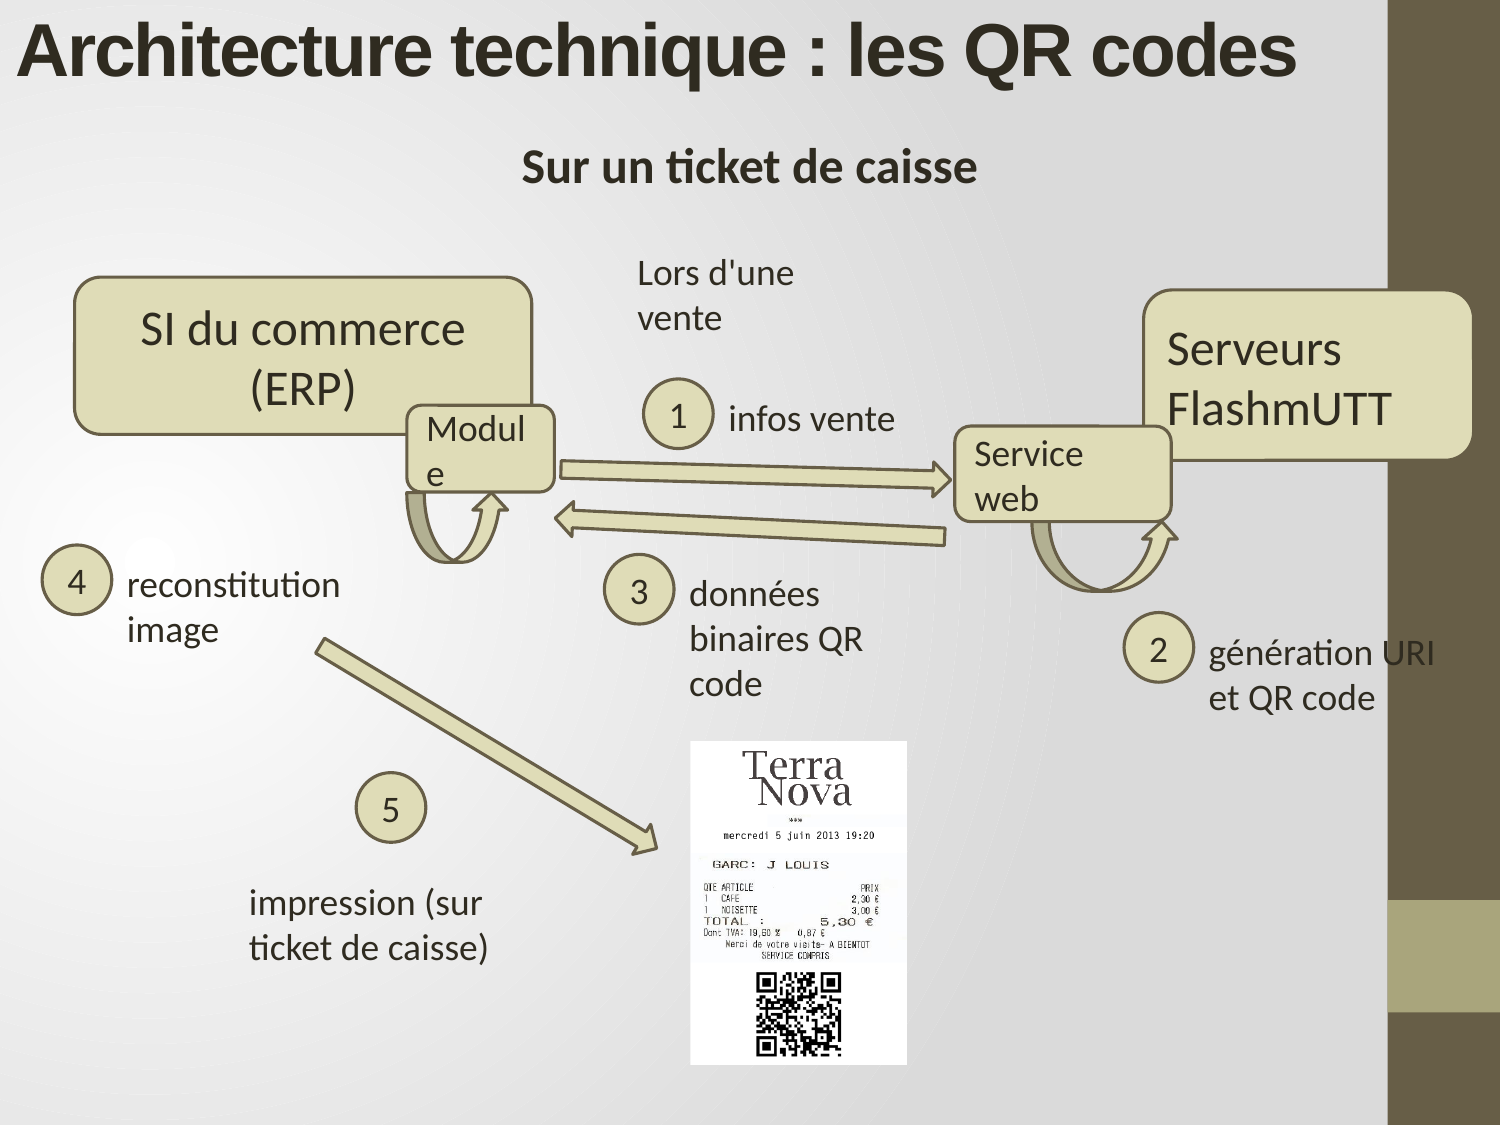

# Architecture technique : les QR codes
Sur un ticket de caisse
Lors d'une vente
SI du commerce (ERP)
Serveurs FlashmUTT
1
infos vente
Module
Service web

4
reconstitution image
3
données binaires QR code
2
génération URI et QR code

5
impression (sur ticket de caisse)